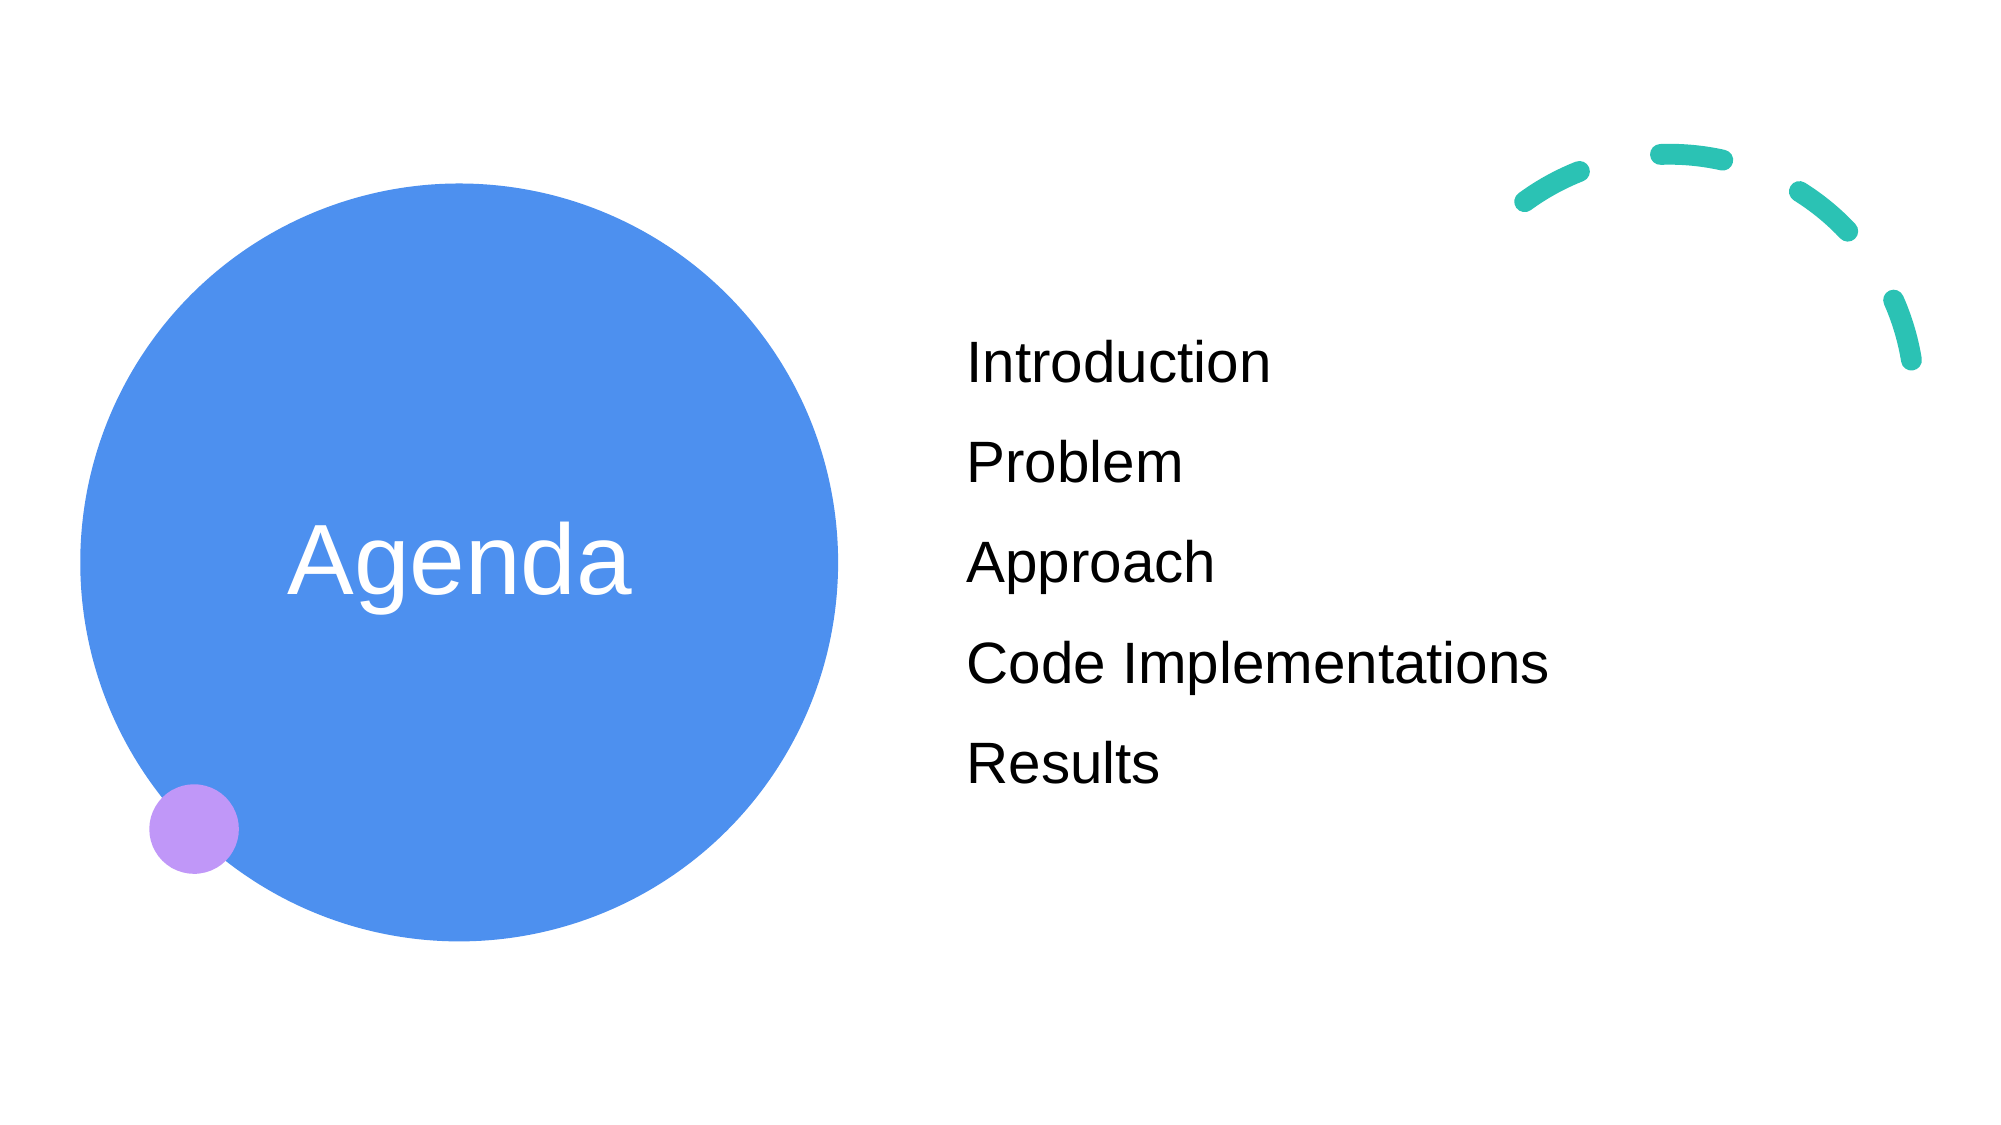

Introduction
Problem
Approach
Code Implementations
Results
# Agenda